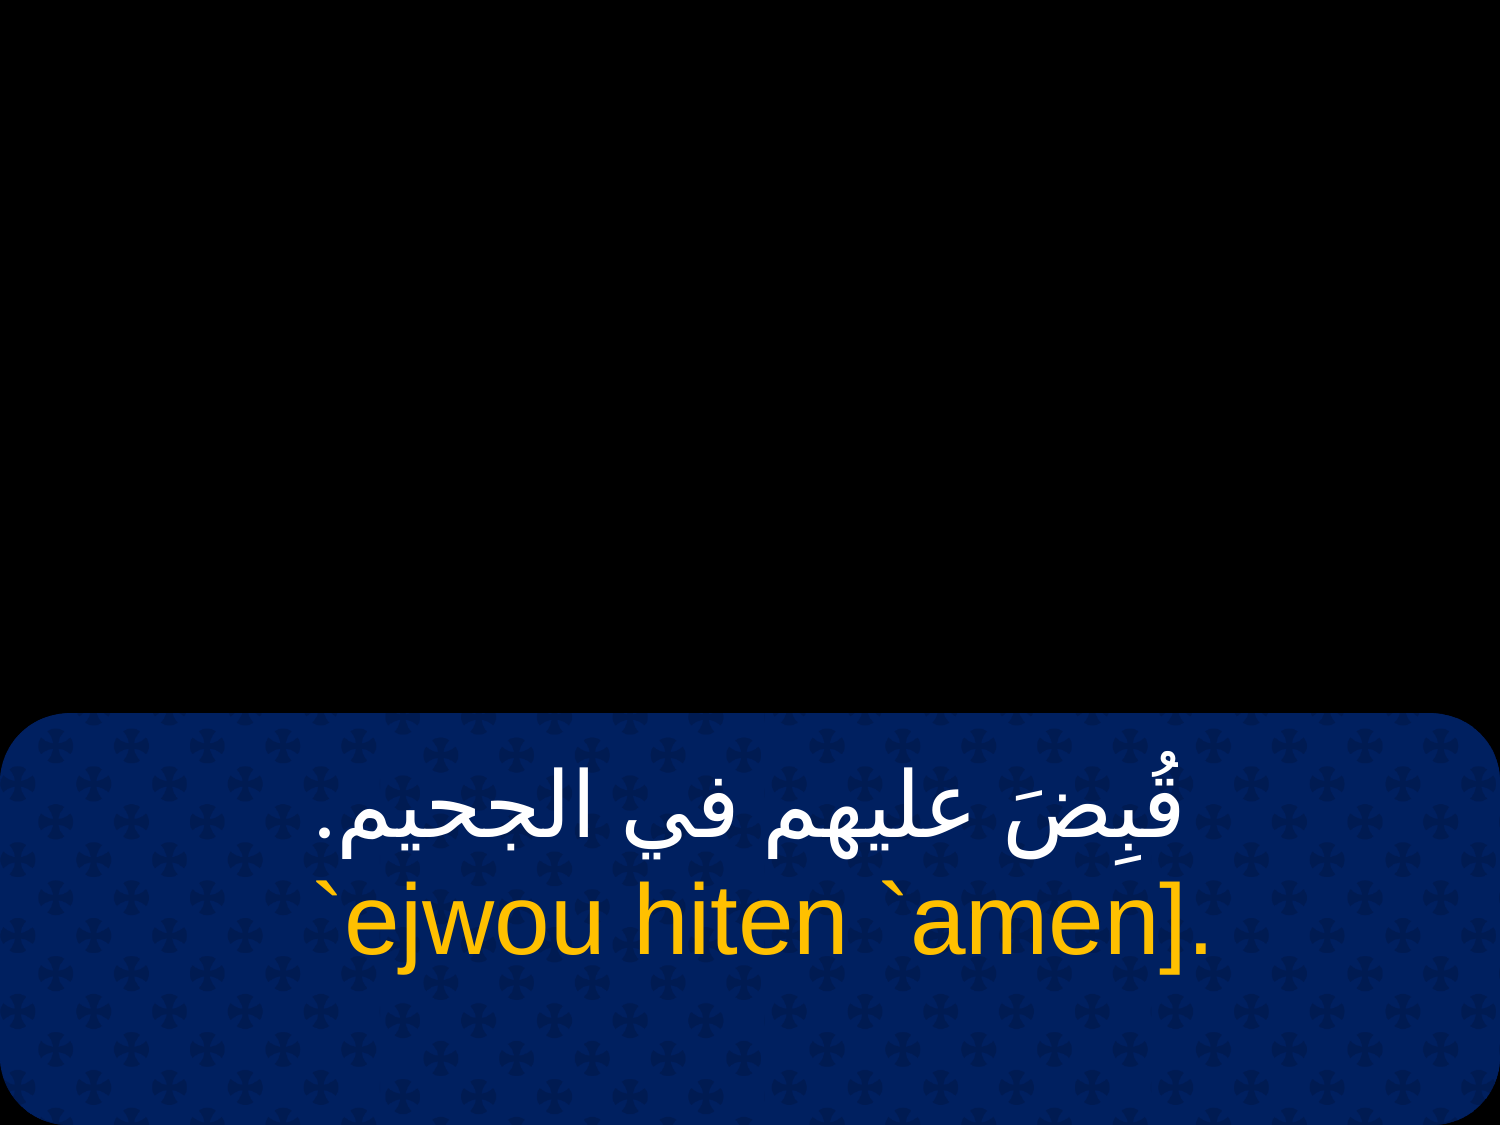

# قُبِضَ عليهم في الجحيم.
 `ejwou hiten `amen].